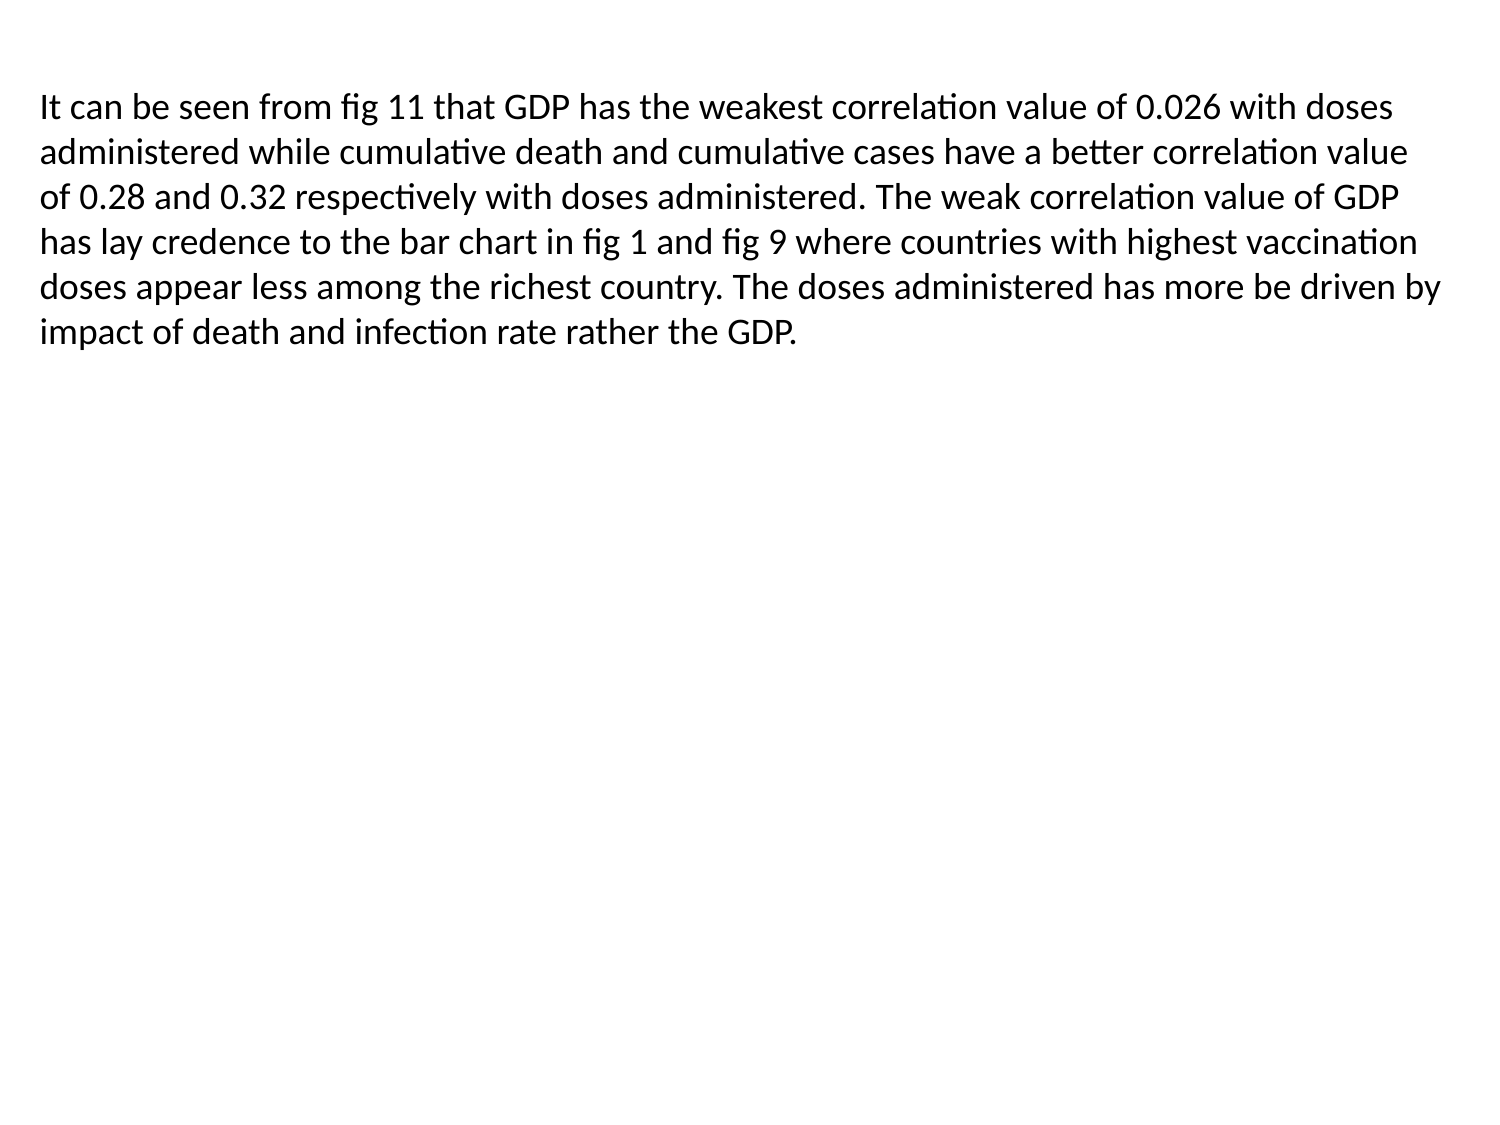

It can be seen from fig 11 that GDP has the weakest correlation value of 0.026 with doses administered while cumulative death and cumulative cases have a better correlation value of 0.28 and 0.32 respectively with doses administered. The weak correlation value of GDP has lay credence to the bar chart in fig 1 and fig 9 where countries with highest vaccination doses appear less among the richest country. The doses administered has more be driven by impact of death and infection rate rather the GDP.